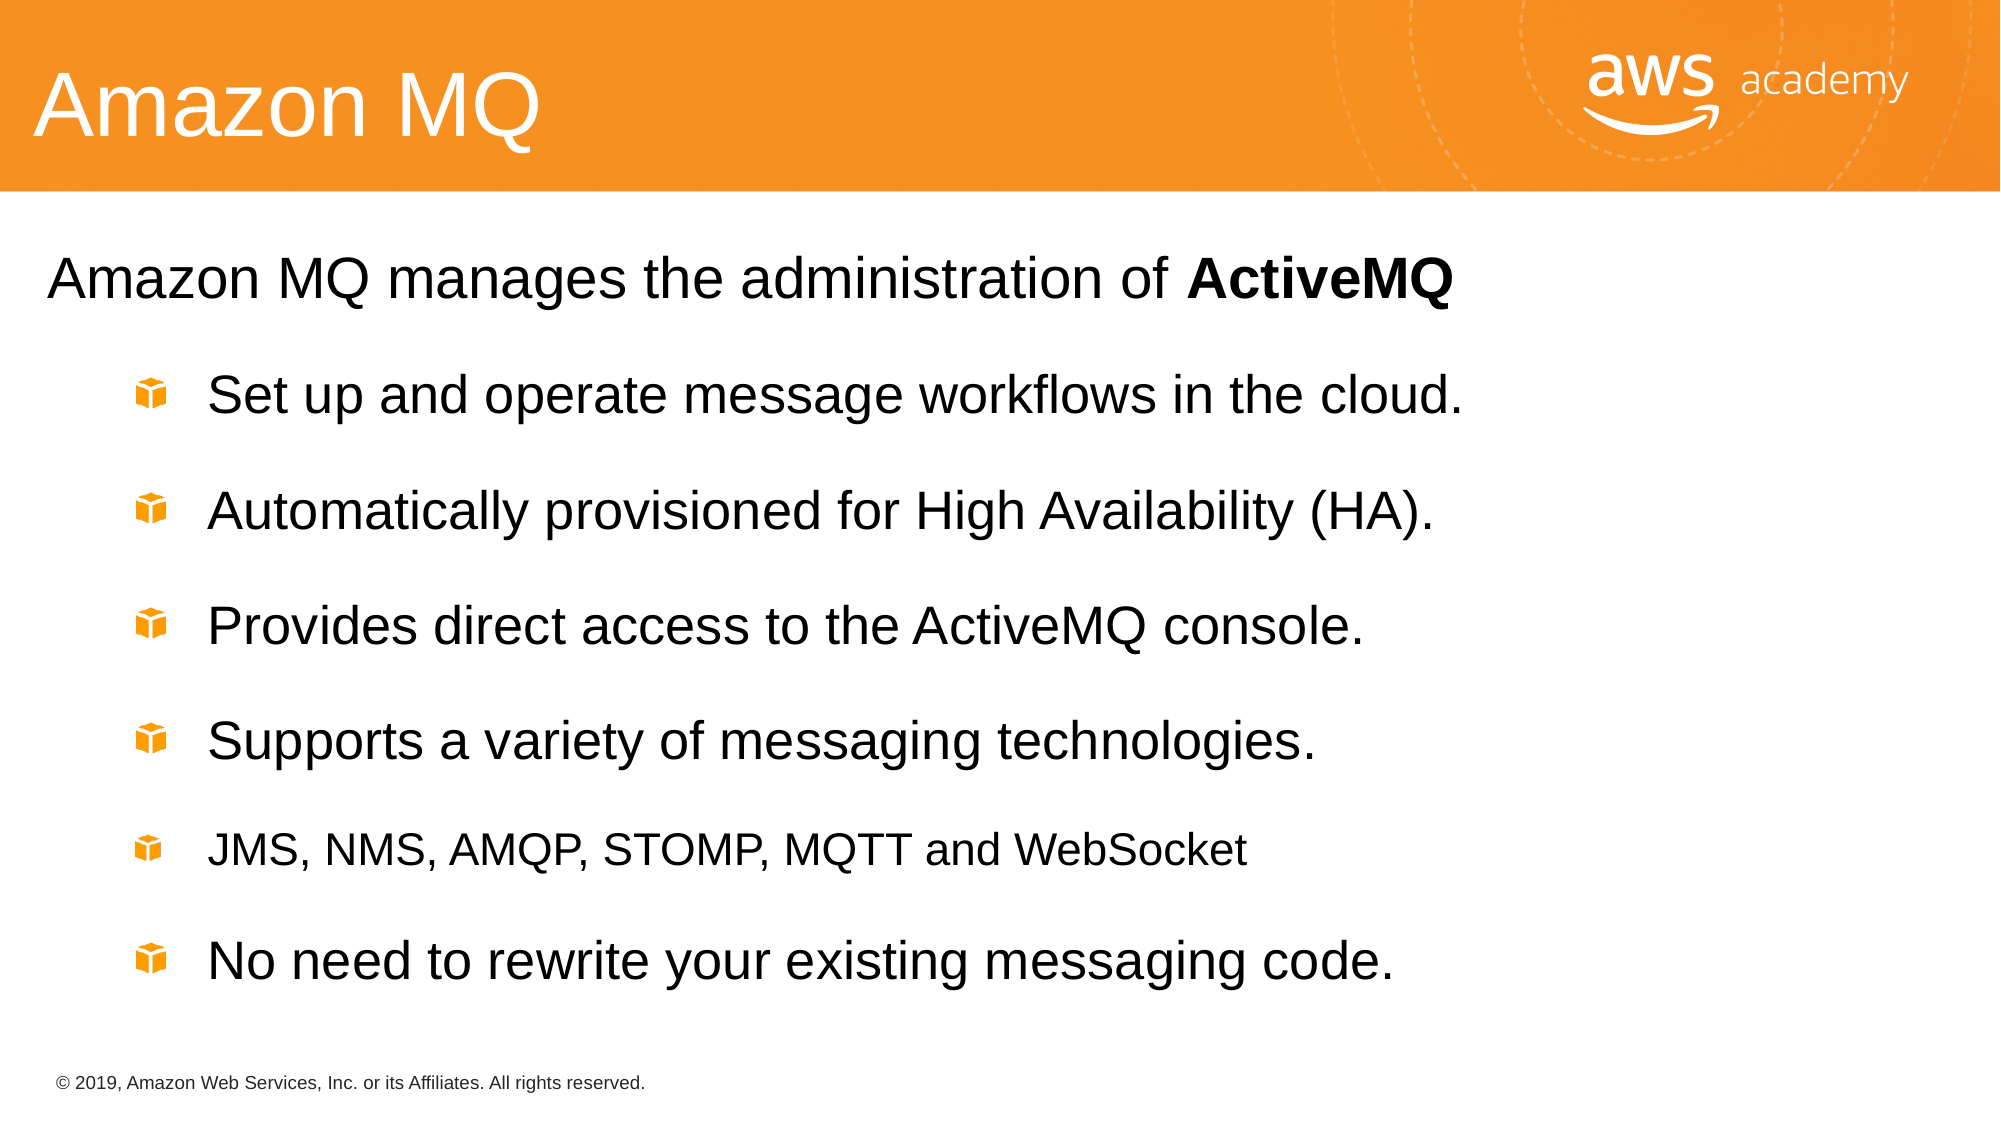

# Amazon MQ
Amazon MQ manages the administration of ActiveMQ
Set up and operate message workflows in the cloud.
Automatically provisioned for High Availability (HA).
Provides direct access to the ActiveMQ console.
Supports a variety of messaging technologies.
JMS, NMS, AMQP, STOMP, MQTT and WebSocket
No need to rewrite your existing messaging code.